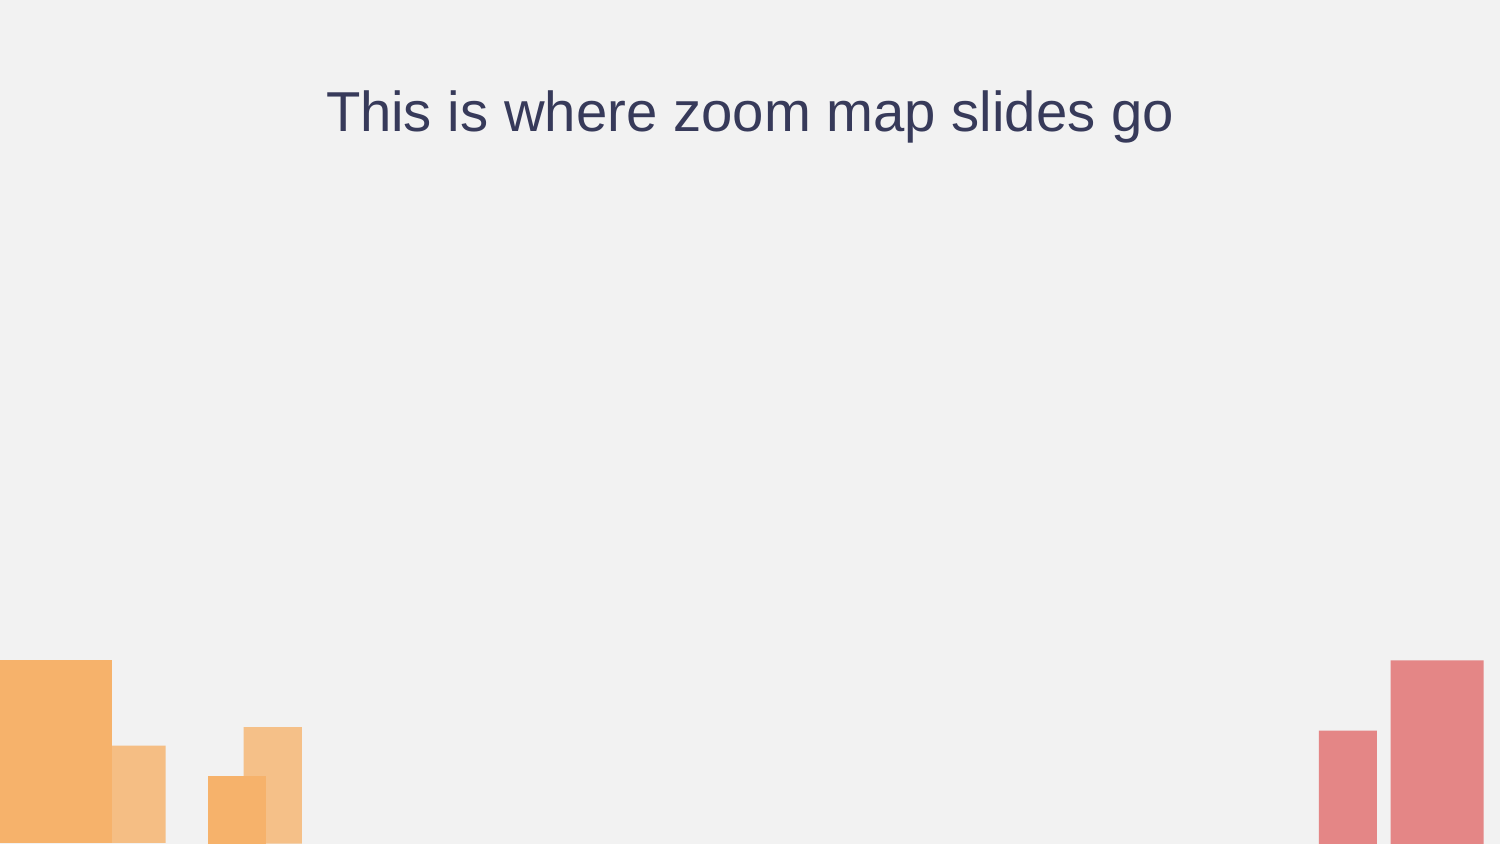

# This is where zoom map slides go